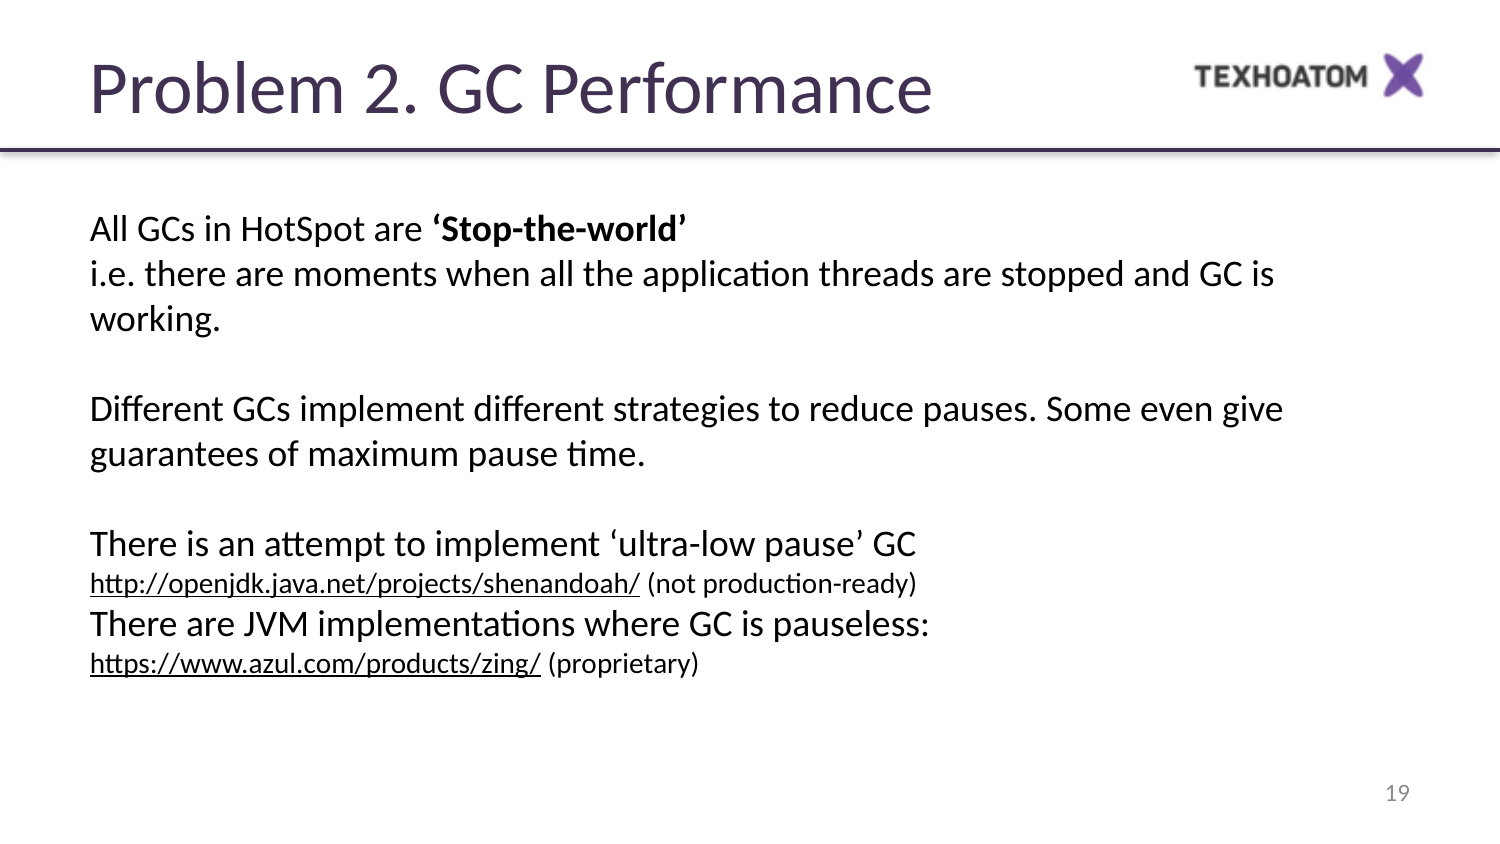

Problem 2. GC Performance
All GCs in HotSpot are ‘Stop-the-world’
i.e. there are moments when all the application threads are stopped and GC is working.

Different GCs implement different strategies to reduce pauses. Some even give guarantees of maximum pause time.

There is an attempt to implement ‘ultra-low pause’ GC
http://openjdk.java.net/projects/shenandoah/ (not production-ready)
There are JVM implementations where GC is pauseless:
https://www.azul.com/products/zing/ (proprietary)
19